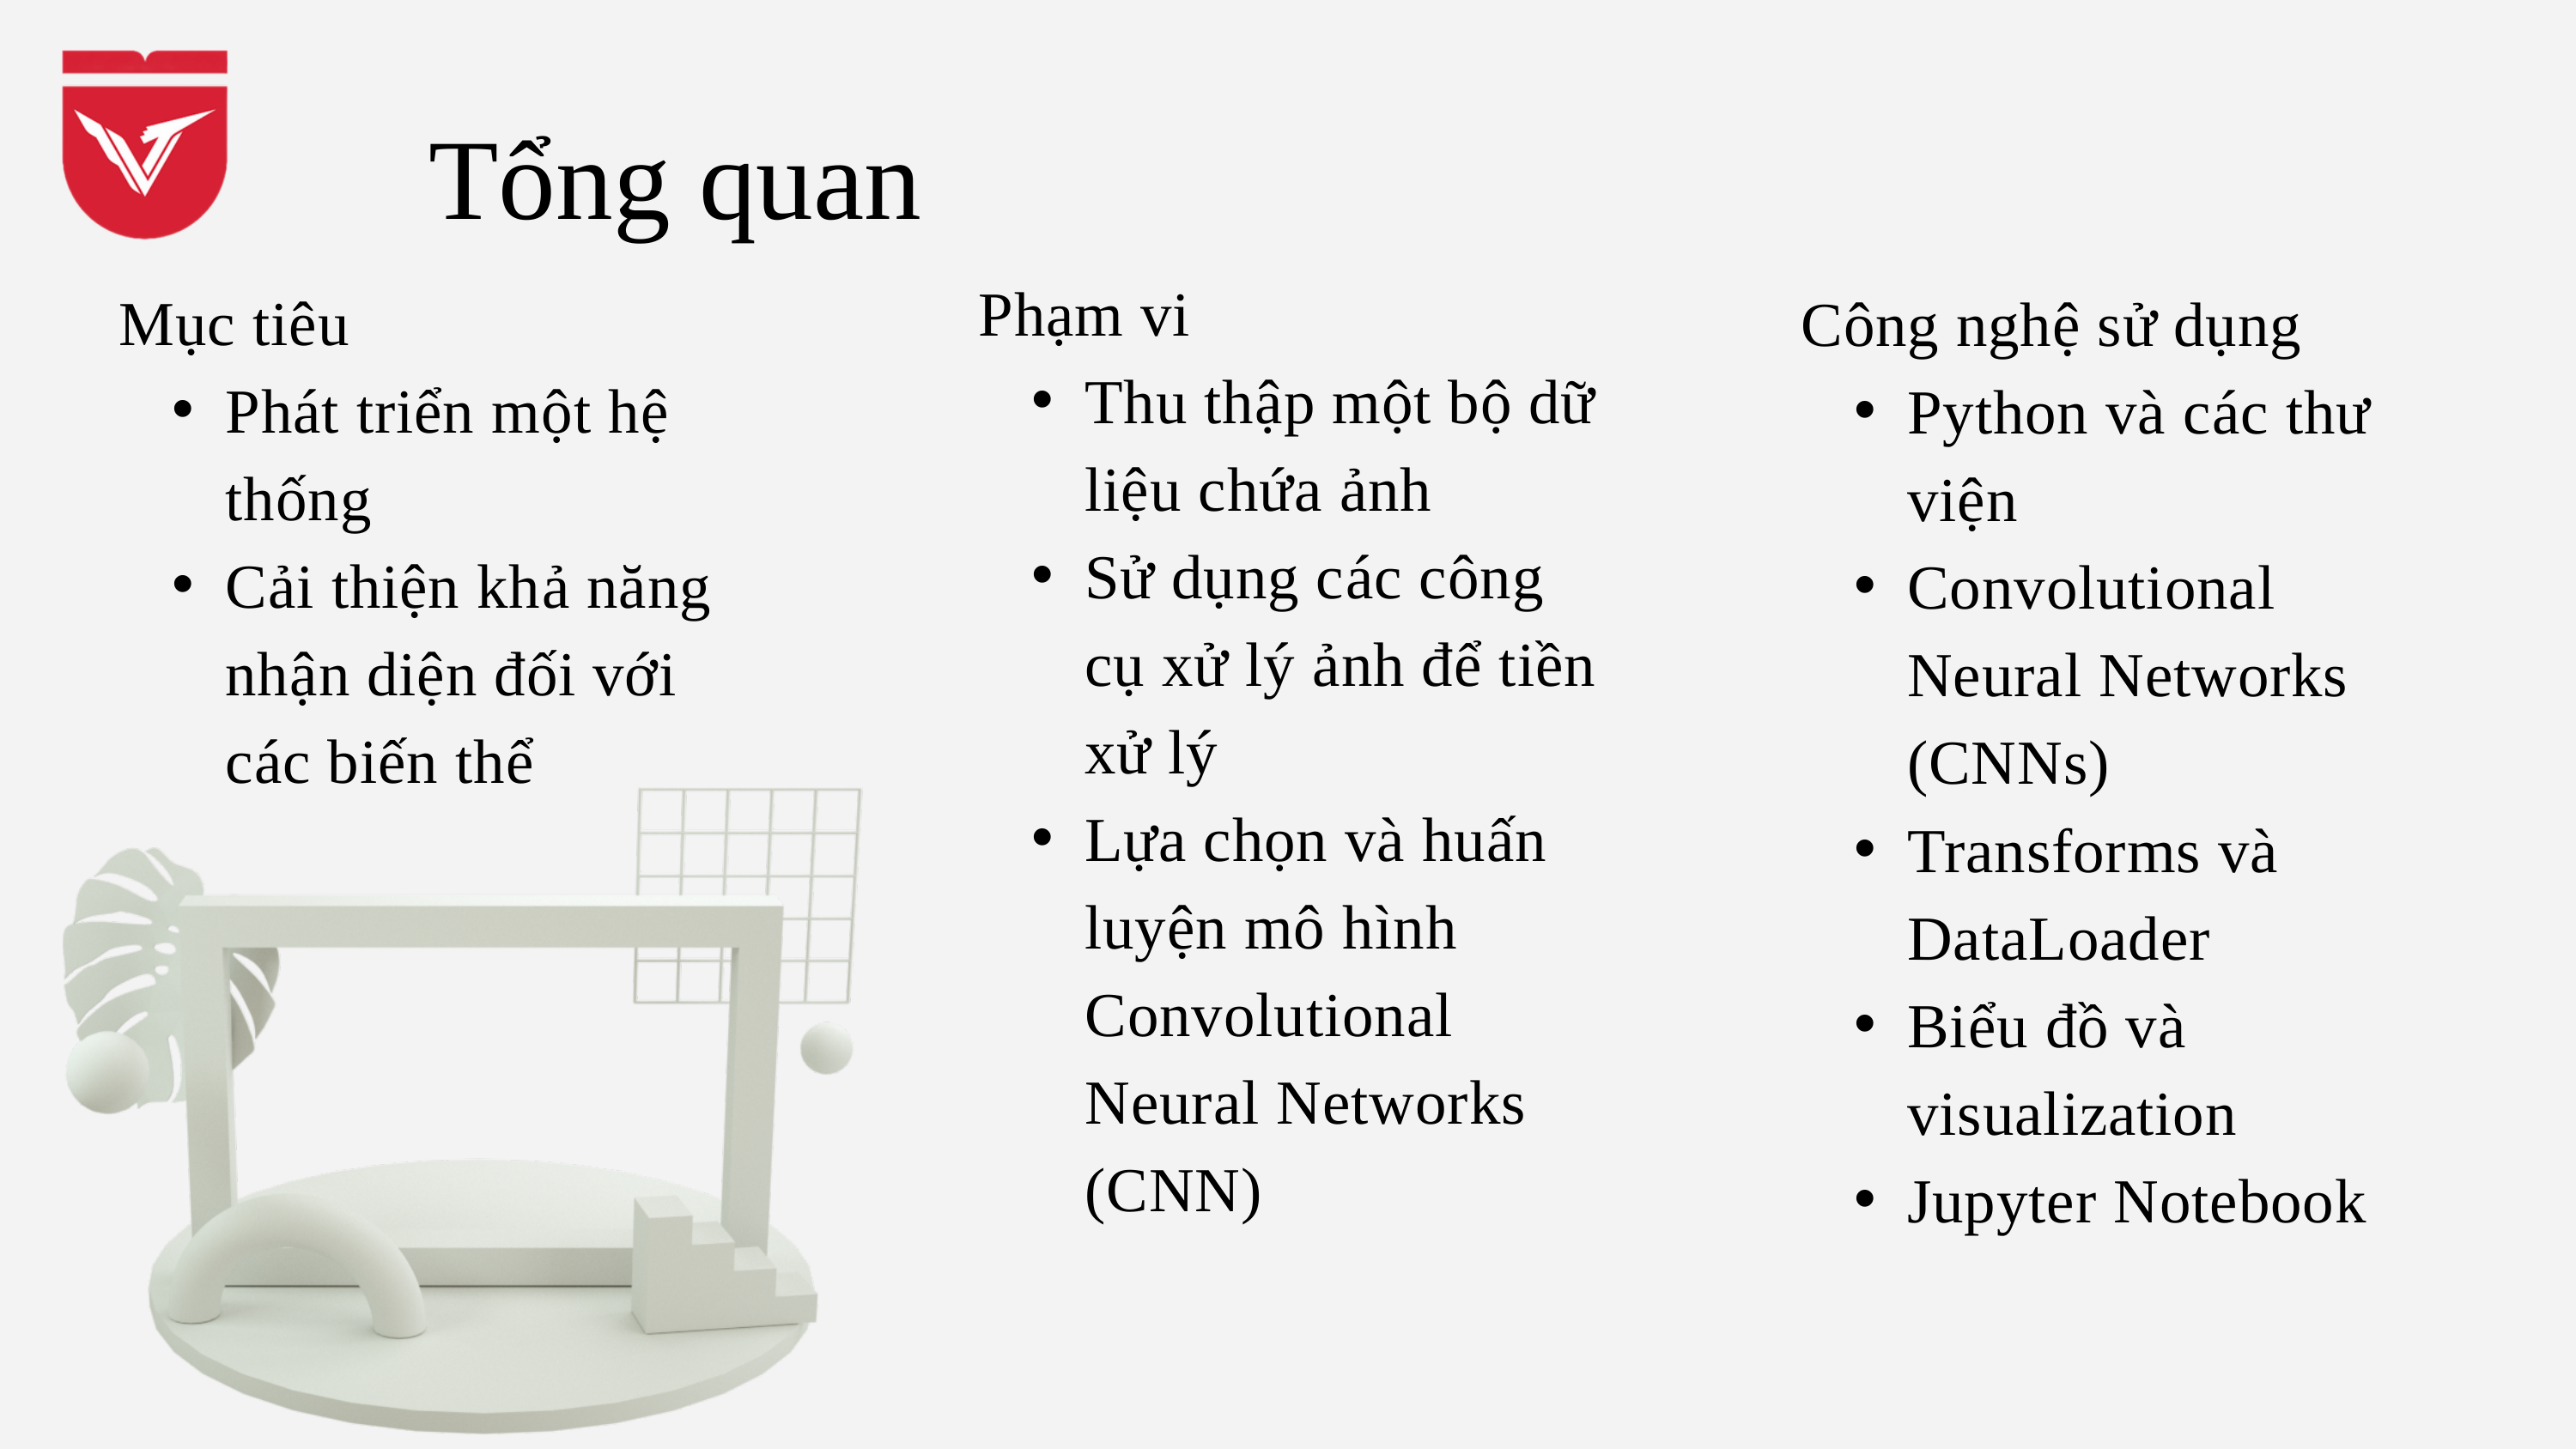

Tổng quan
Phạm vi
Thu thập một bộ dữ liệu chứa ảnh
Sử dụng các công cụ xử lý ảnh để tiền xử lý
Lựa chọn và huấn luyện mô hình Convolutional Neural Networks (CNN)
Mục tiêu
Phát triển một hệ thống
Cải thiện khả năng nhận diện đối với các biến thể

Công nghệ sử dụng
Python và các thư viện
Convolutional Neural Networks (CNNs)
Transforms và DataLoader
Biểu đồ và visualization
Jupyter Notebook